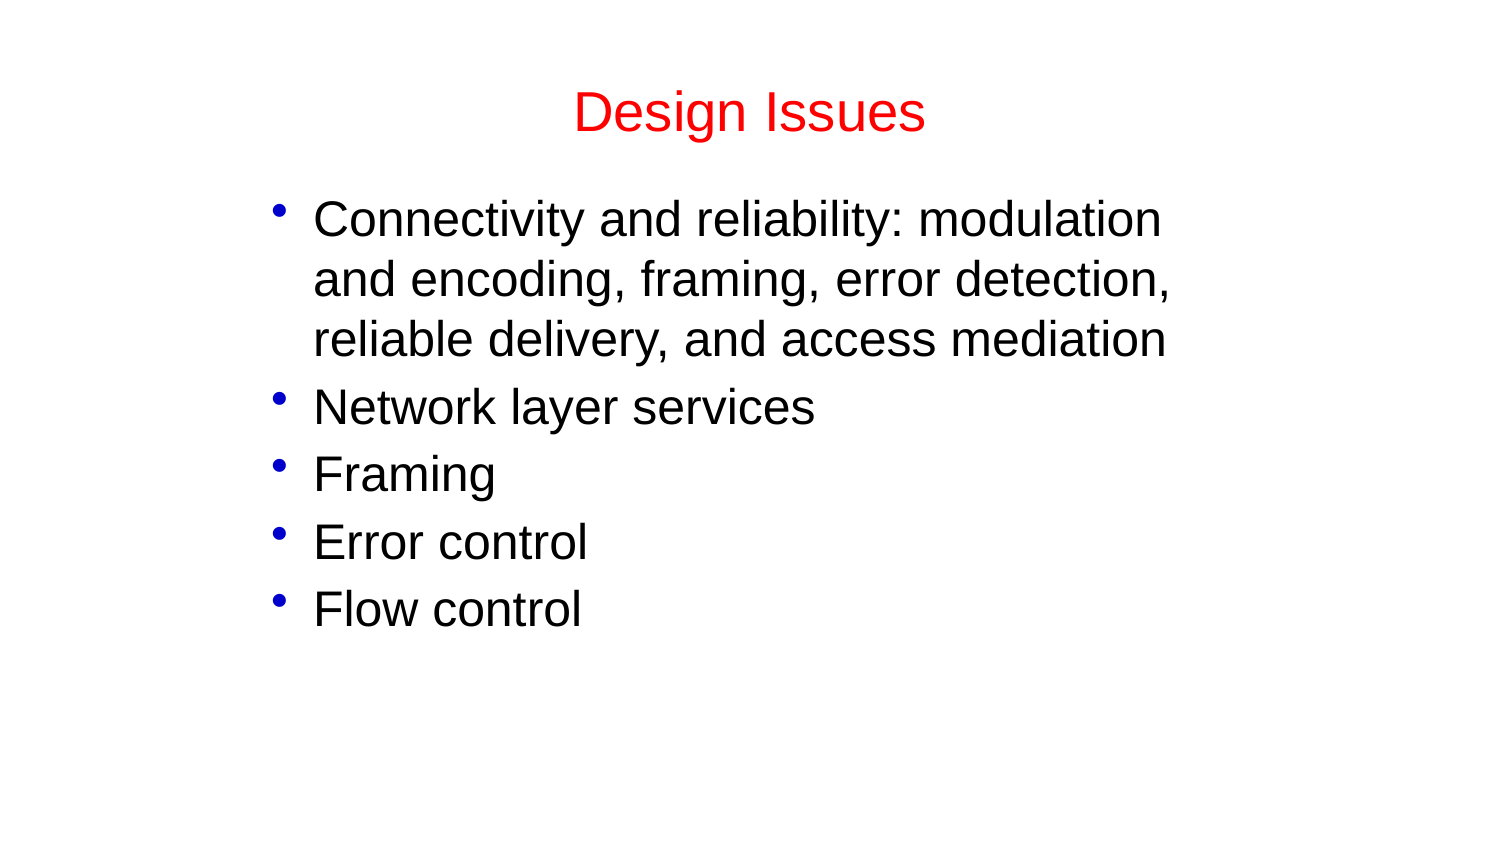

# Design Issues
Connectivity and reliability: modulation and encoding, framing, error detection, reliable delivery, and access mediation
Network layer services
Framing
Error control
Flow control